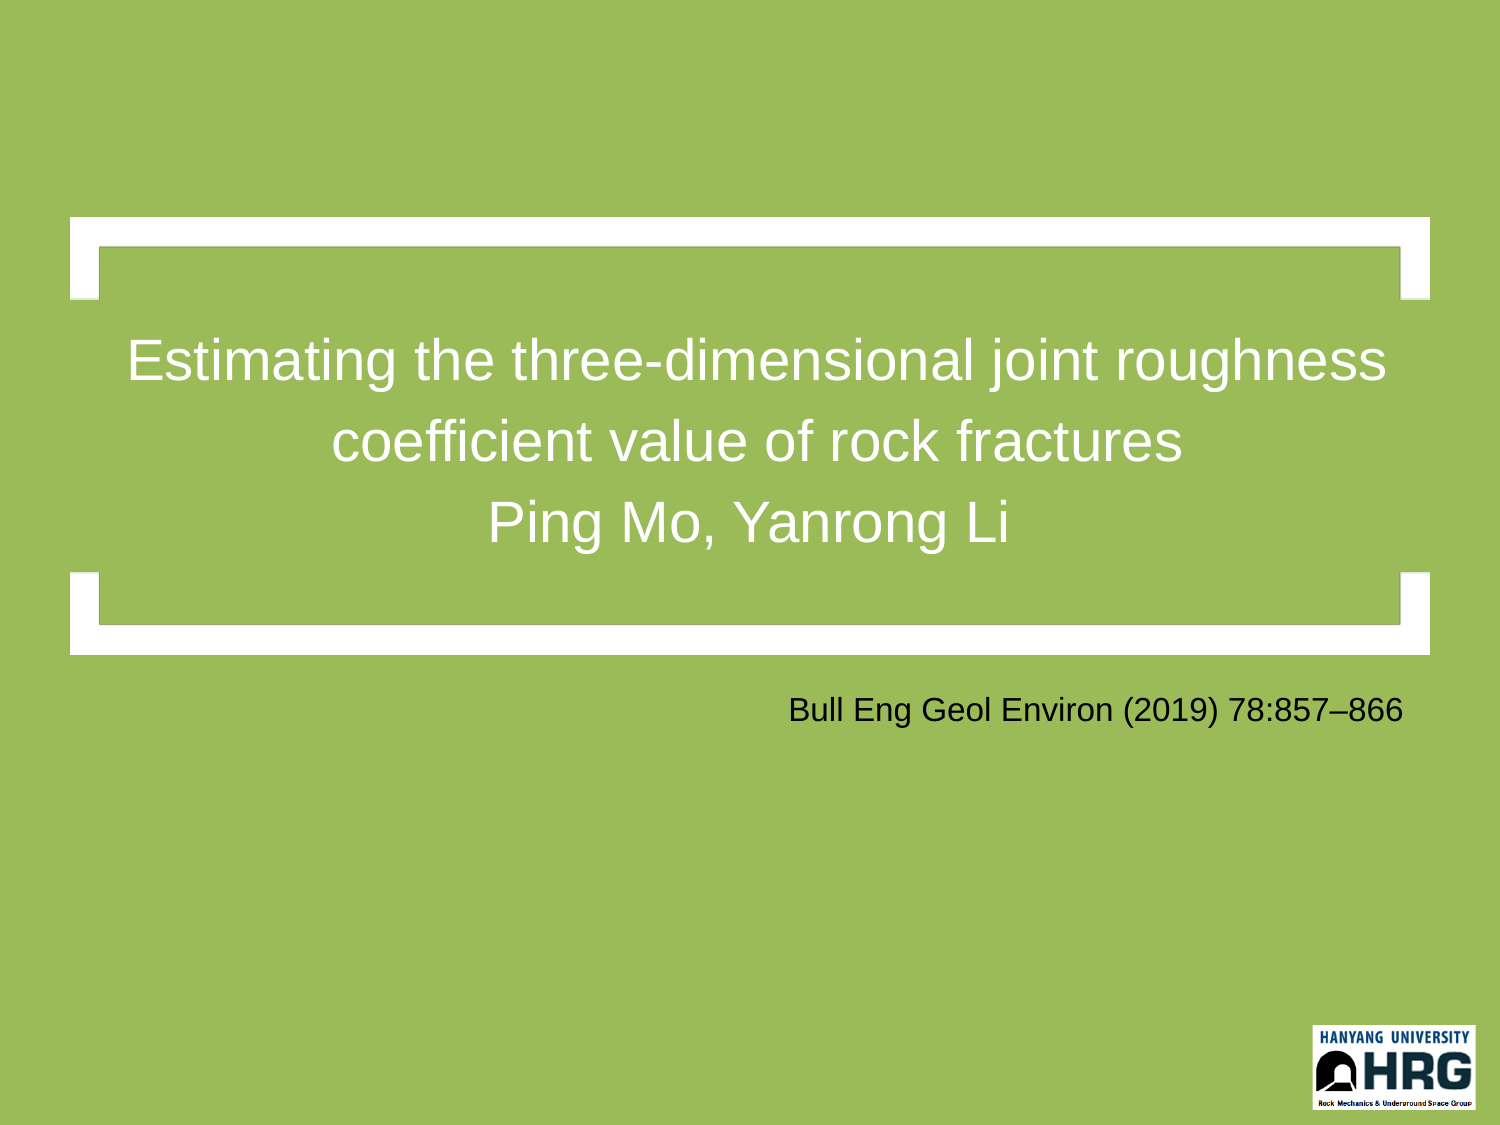

# Estimating the three-dimensional joint roughness coefficient value of rock fractures Ping Mo, Yanrong Li
Bull Eng Geol Environ (2019) 78:857–866